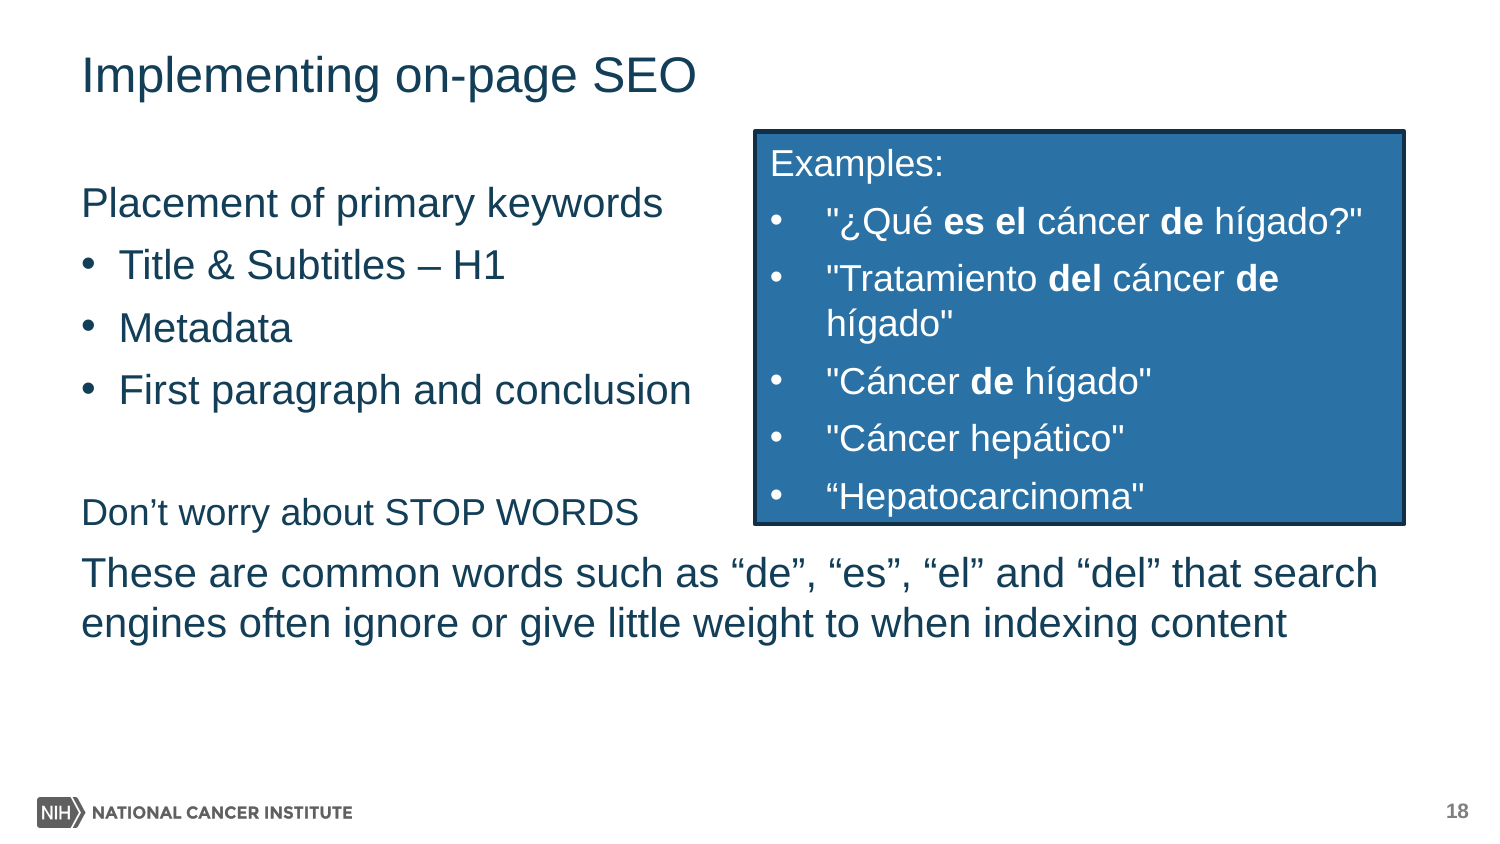

# Implementing on-page SEO
Examples:
"¿Qué es el cáncer de hígado?"
"Tratamiento del cáncer de hígado"
"Cáncer de hígado"
"Cáncer hepático"
“Hepatocarcinoma"
Placement of primary keywords
Title & Subtitles – H1
Metadata
First paragraph and conclusion

Don’t worry about STOP WORDS
These are common words such as “de”, “es”, “el” and “del” that search engines often ignore or give little weight to when indexing content